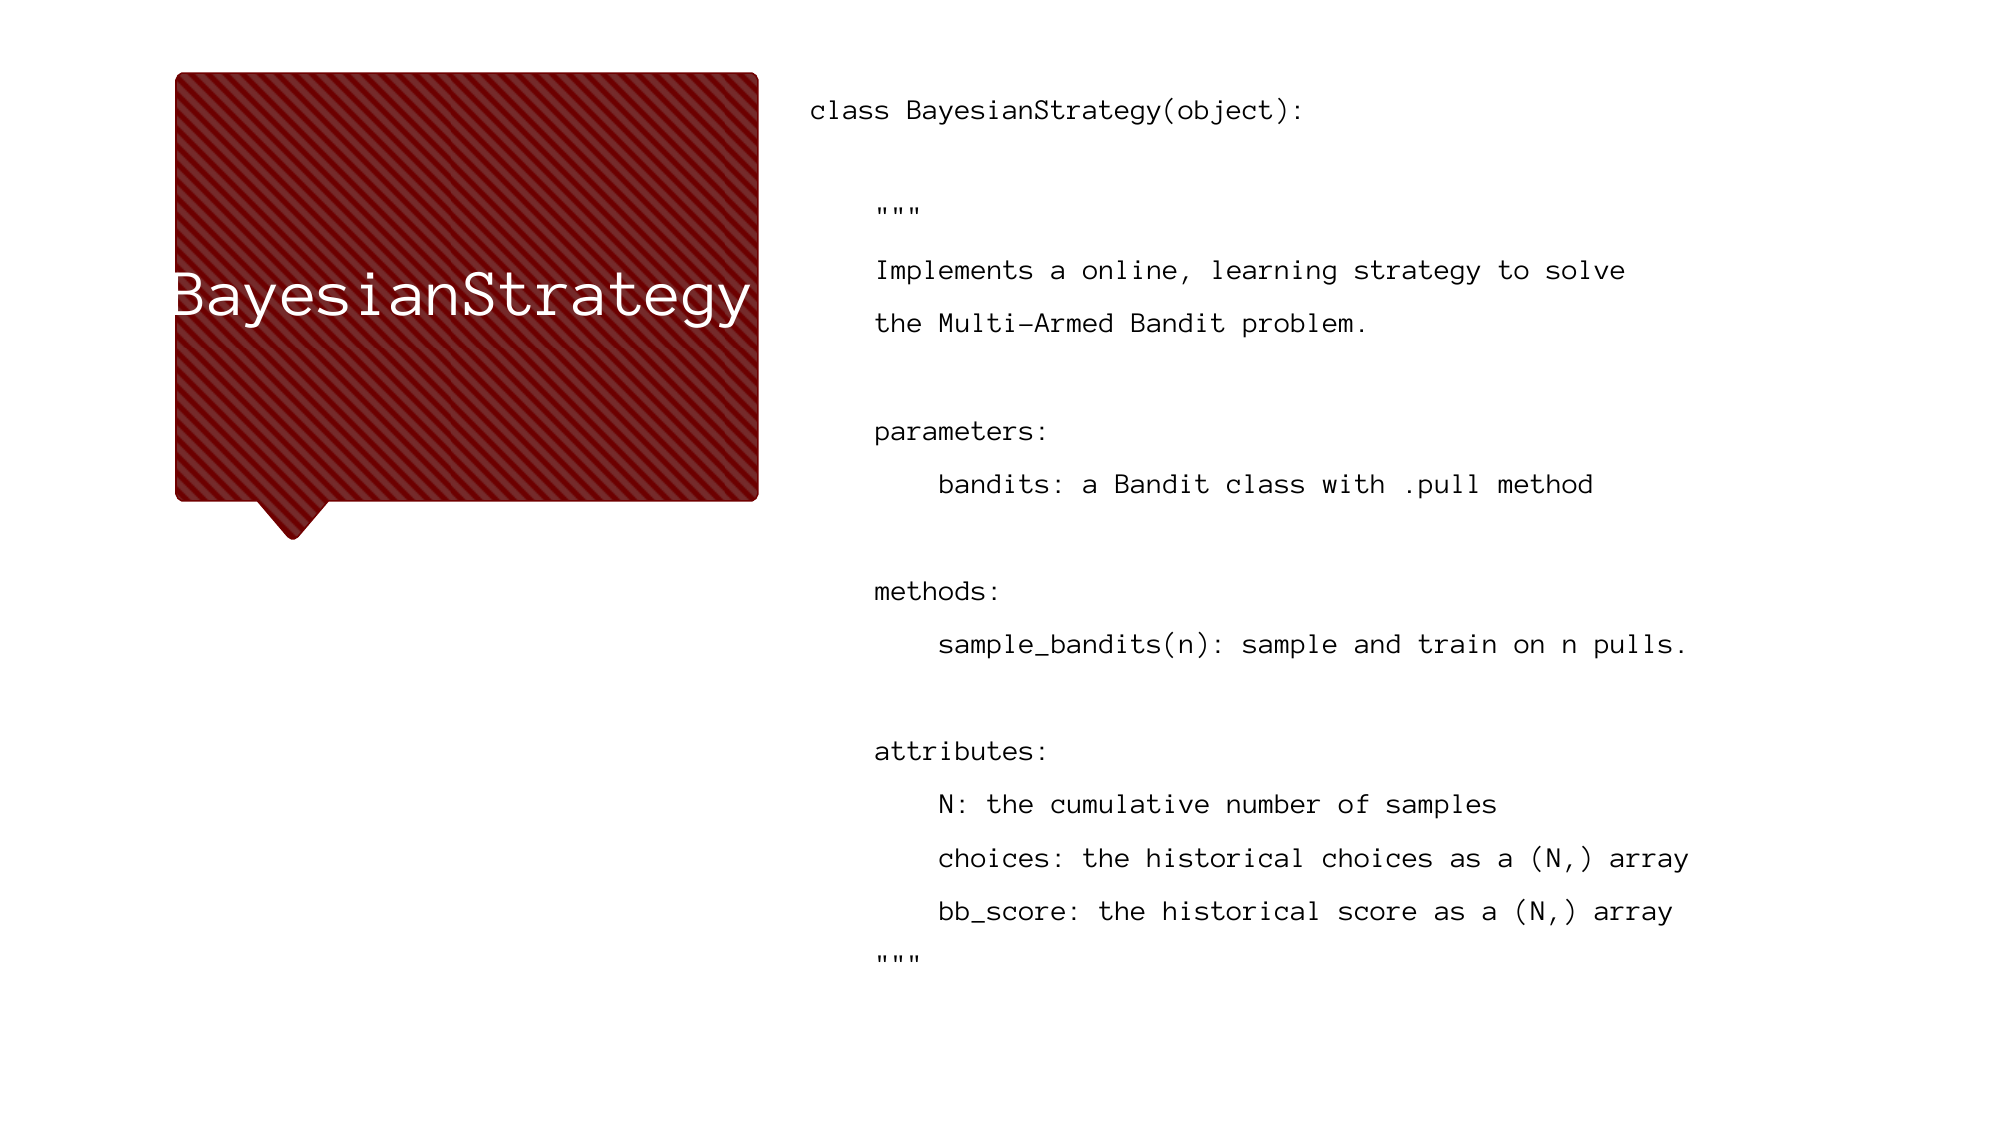

class BayesianStrategy(object):

    """
    Implements a online, learning strategy to solve
    the Multi-Armed Bandit problem.

    parameters:
        bandits: a Bandit class with .pull method

    methods:
        sample_bandits(n): sample and train on n pulls.

    attributes:
        N: the cumulative number of samples
        choices: the historical choices as a (N,) array
        bb_score: the historical score as a (N,) array
    """

# BayesianStrategy